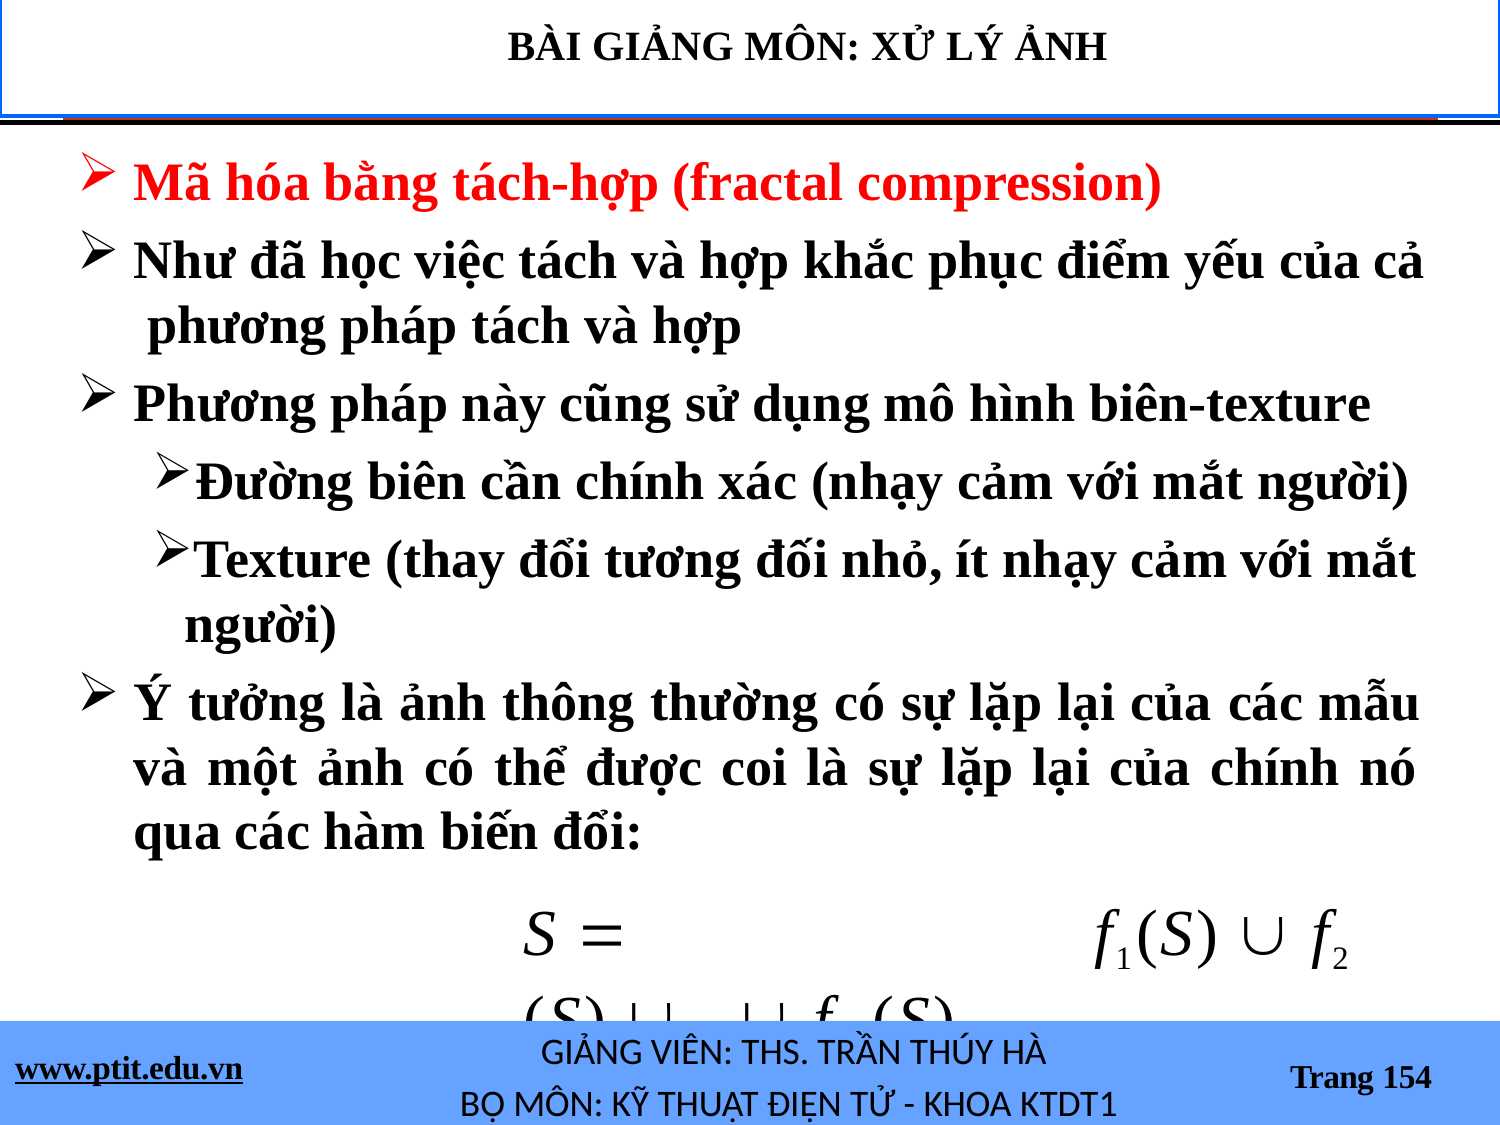

BÀI GIẢNG MÔN: XỬ LÝ ẢNH

Mã hóa bằng tách-hợp (fractal compression)
Như đã học việc tách và hợp khắc phục điểm yếu của cả  phương pháp tách và hợp
Phương pháp này cũng sử dụng mô hình biên-texture
Đường biên cần chính xác (nhạy cảm với mắt người)
Texture (thay đổi tương đối nhỏ, ít nhạy cảm với mắt  người)
Ý tưởng là ảnh thông thường có sự lặp lại của các mẫu  và một ảnh có thể được coi là sự lặp lại của chính nó  qua các hàm biến đổi:
S =	f1(S) ∪ f2 (S) ∪...∪ fN (S)

GIẢNG VIÊN: THS. TRẦN THÚY HÀ
BỘ MÔN: KỸ THUẬT ĐIỆN TỬ - KHOA KTDT1
www.ptit.edu.vn
Trang 154